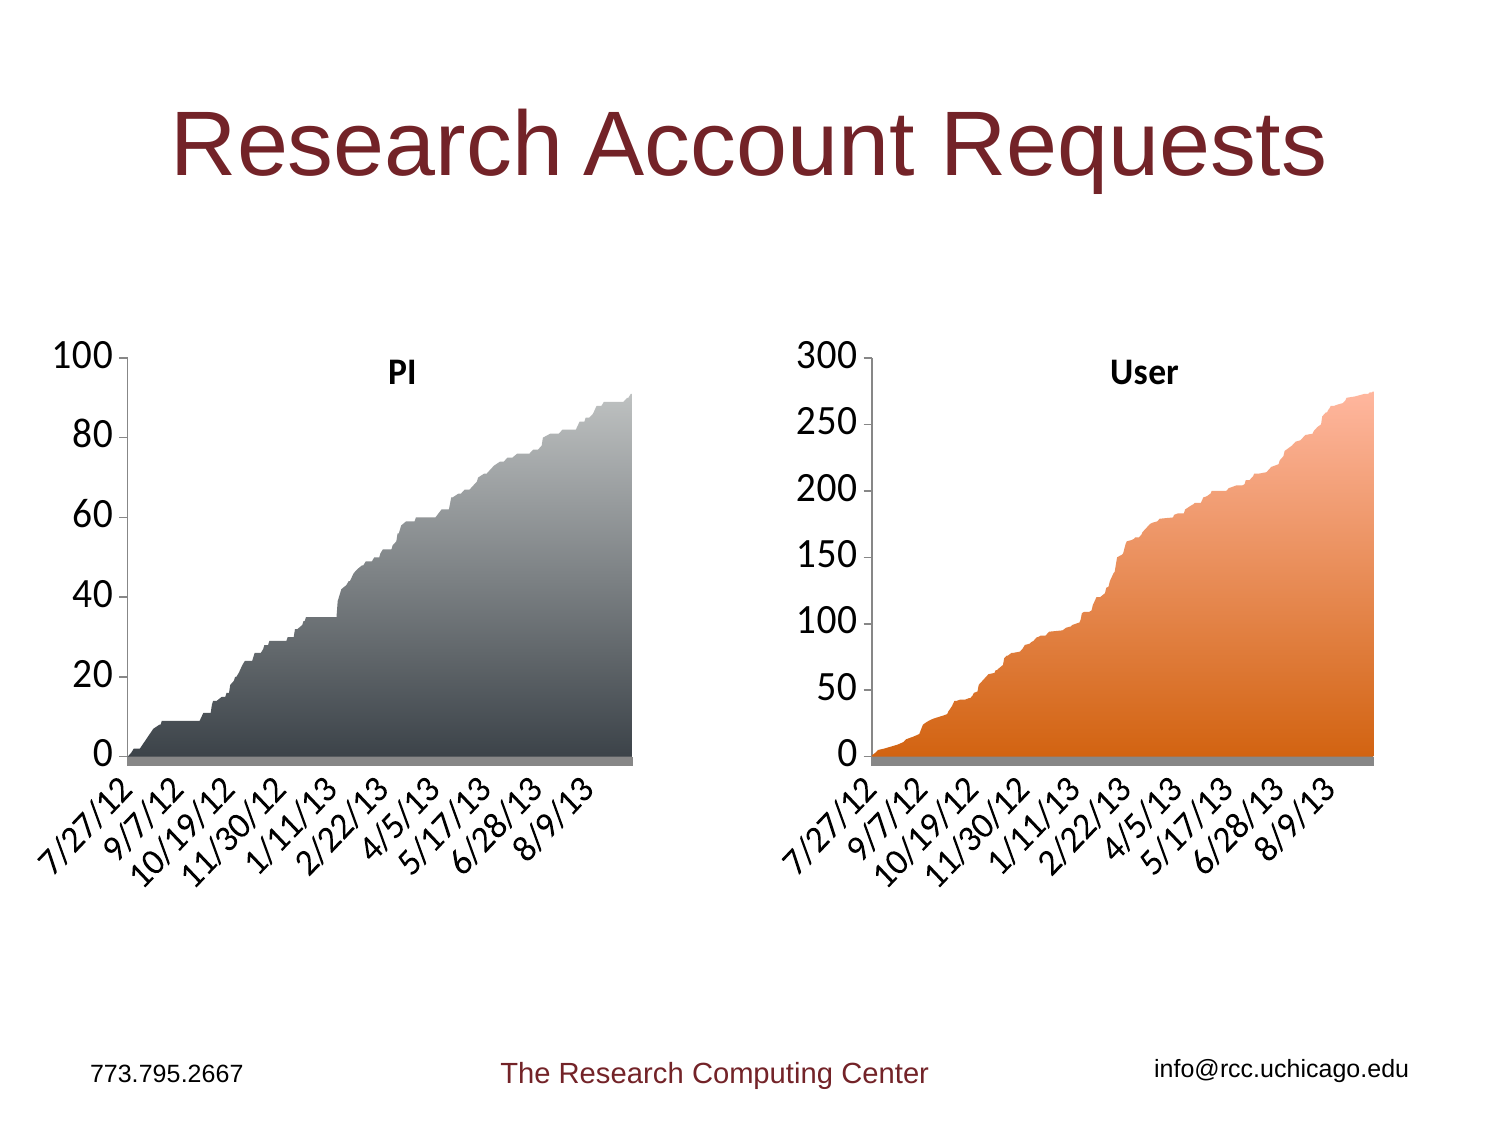

# Research Account Requests

### Chart:

| Category |  |
|---|---|
| 41117.0 | 0.0 |
| 41120.0 | 1.0 |
| 41122.0 | 2.0 |
| 41127.0 | 2.0 |
| 41138.0 | 7.0 |
| 41143.0 | 8.0 |
| 41144.0 | 8.0 |
| 41145.0 | 9.0 |
| 41148.0 | 9.0 |
| 41151.0 | 9.0 |
| 41156.0 | 9.0 |
| 41159.0 | 9.0 |
| 41162.0 | 9.0 |
| 41166.0 | 9.0 |
| 41169.0 | 9.0 |
| 41176.0 | 9.0 |
| 41179.0 | 11.0 |
| 41180.0 | 11.0 |
| 41183.0 | 11.0 |
| 41185.0 | 11.0 |
| 41186.0 | 13.0 |
| 41187.0 | 14.0 |
| 41190.0 | 14.0 |
| 41194.0 | 15.0 |
| 41197.0 | 15.0 |
| 41198.0 | 16.0 |
| 41200.0 | 16.0 |
| 41201.0 | 18.0 |
| 41204.0 | 19.0 |
| 41205.0 | 20.0 |
| 41206.0 | 20.0 |
| 41208.0 | 21.0 |
| 41211.0 | 23.0 |
| 41213.0 | 24.0 |
| 41218.0 | 24.0 |
| 41219.0 | 24.0 |
| 41220.0 | 25.0 |
| 41221.0 | 26.0 |
| 41225.0 | 26.0 |
| 41226.0 | 26.0 |
| 41228.0 | 27.0 |
| 41229.0 | 28.0 |
| 41232.0 | 28.0 |
| 41233.0 | 29.0 |
| 41239.0 | 29.0 |
| 41241.0 | 29.0 |
| 41243.0 | 29.0 |
| 41247.0 | 29.0 |
| 41248.0 | 30.0 |
| 41250.0 | 30.0 |
| 41253.0 | 30.0 |
| 41254.0 | 32.0 |
| 41256.0 | 32.0 |
| 41260.0 | 33.0 |
| 41261.0 | 34.0 |
| 41262.0 | 34.0 |
| 41263.0 | 35.0 |
| 41274.0 | 35.0 |
| 41277.0 | 35.0 |
| 41281.0 | 35.0 |
| 41282.0 | 35.0 |
| 41288.0 | 35.0 |
| 41289.0 | 39.0 |
| 41290.0 | 40.0 |
| 41292.0 | 42.0 |
| 41296.0 | 43.0 |
| 41298.0 | 44.0 |
| 41299.0 | 44.0 |
| 41302.0 | 46.0 |
| 41305.0 | 47.0 |
| 41309.0 | 48.0 |
| 41310.0 | 48.0 |
| 41312.0 | 49.0 |
| 41313.0 | 49.0 |
| 41316.0 | 49.0 |
| 41317.0 | 49.0 |
| 41319.0 | 50.0 |
| 41323.0 | 50.0 |
| 41324.0 | 51.0 |
| 41326.0 | 52.0 |
| 41327.0 | 52.0 |
| 41331.0 | 52.0 |
| 41333.0 | 52.0 |
| 41334.0 | 53.0 |
| 41337.0 | 54.0 |
| 41338.0 | 56.0 |
| 41339.0 | 56.0 |
| 41340.0 | 57.0 |
| 41341.0 | 58.0 |
| 41345.0 | 59.0 |
| 41346.0 | 59.0 |
| 41348.0 | 59.0 |
| 41352.0 | 59.0 |
| 41353.0 | 60.0 |
| 41354.0 | 60.0 |
| 41365.0 | 60.0 |
| 41366.0 | 60.0 |
| 41369.0 | 60.0 |
| 41374.0 | 62.0 |
| 41375.0 | 62.0 |
| 41380.0 | 62.0 |
| 41382.0 | 65.0 |
| 41383.0 | 65.0 |
| 41388.0 | 66.0 |
| 41389.0 | 66.0 |
| 41390.0 | 66.0 |
| 41393.0 | 67.0 |
| 41396.0 | 67.0 |
| 41397.0 | 67.0 |
| 41403.0 | 69.0 |
| 41404.0 | 70.0 |
| 41409.0 | 71.0 |
| 41411.0 | 71.0 |
| 41414.0 | 72.0 |
| 41417.0 | 73.0 |
| 41422.0 | 74.0 |
| 41424.0 | 74.0 |
| 41425.0 | 74.0 |
| 41428.0 | 75.0 |
| 41431.0 | 75.0 |
| 41432.0 | 75.0 |
| 41436.0 | 76.0 |
| 41442.0 | 76.0 |
| 41443.0 | 76.0 |
| 41446.0 | 76.0 |
| 41449.0 | 77.0 |
| 41452.0 | 77.0 |
| 41453.0 | 77.0 |
| 41456.0 | 78.0 |
| 41457.0 | 80.0 |
| 41463.0 | 81.0 |
| 41464.0 | 81.0 |
| 41466.0 | 81.0 |
| 41470.0 | 81.0 |
| 41473.0 | 82.0 |
| 41474.0 | 82.0 |
| 41480.0 | 82.0 |
| 41481.0 | 82.0 |
| 41484.0 | 82.0 |
| 41487.0 | 84.0 |
| 41488.0 | 84.0 |
| 41491.0 | 84.0 |
| 41492.0 | 85.0 |
| 41493.0 | 85.0 |
| 41494.0 | 85.0 |
| 41495.0 | 85.0 |
| 41498.0 | 86.0 |
| 41501.0 | 88.0 |
| 41505.0 | 88.0 |
| 41507.0 | 89.0 |
| 41508.0 | 89.0 |
| 41515.0 | 89.0 |
| 41523.0 | 89.0 |
| 41526.0 | 90.0 |
| 41527.0 | 90.0 |
| 41529.0 | 91.0 |
| 41530.0 | 91.0 |

### Chart:

| Category |  |
|---|---|
| 41117.0 | 1.0 |
| 41120.0 | 3.0 |
| 41122.0 | 5.0 |
| 41127.0 | 6.0 |
| 41138.0 | 9.0 |
| 41143.0 | 11.0 |
| 41144.0 | 12.0 |
| 41145.0 | 13.0 |
| 41148.0 | 14.0 |
| 41151.0 | 15.0 |
| 41156.0 | 17.0 |
| 41159.0 | 24.0 |
| 41162.0 | 26.0 |
| 41166.0 | 28.0 |
| 41169.0 | 29.0 |
| 41176.0 | 31.0 |
| 41179.0 | 32.0 |
| 41180.0 | 34.0 |
| 41183.0 | 38.0 |
| 41185.0 | 42.0 |
| 41186.0 | 42.0 |
| 41187.0 | 42.0 |
| 41190.0 | 43.0 |
| 41194.0 | 43.0 |
| 41197.0 | 44.0 |
| 41198.0 | 44.0 |
| 41200.0 | 46.0 |
| 41201.0 | 48.0 |
| 41204.0 | 49.0 |
| 41205.0 | 54.0 |
| 41206.0 | 55.0 |
| 41208.0 | 57.0 |
| 41211.0 | 60.0 |
| 41213.0 | 62.0 |
| 41218.0 | 63.0 |
| 41219.0 | 65.0 |
| 41220.0 | 65.0 |
| 41221.0 | 66.0 |
| 41225.0 | 69.0 |
| 41226.0 | 74.0 |
| 41228.0 | 76.0 |
| 41229.0 | 76.0 |
| 41232.0 | 78.0 |
| 41233.0 | 78.0 |
| 41239.0 | 79.0 |
| 41241.0 | 81.0 |
| 41243.0 | 84.0 |
| 41247.0 | 85.0 |
| 41248.0 | 86.0 |
| 41250.0 | 87.0 |
| 41253.0 | 90.0 |
| 41254.0 | 90.0 |
| 41256.0 | 91.0 |
| 41260.0 | 91.0 |
| 41261.0 | 92.0 |
| 41262.0 | 93.0 |
| 41263.0 | 94.0 |
| 41274.0 | 95.0 |
| 41277.0 | 97.0 |
| 41281.0 | 98.0 |
| 41282.0 | 99.0 |
| 41288.0 | 101.0 |
| 41289.0 | 103.0 |
| 41290.0 | 108.0 |
| 41292.0 | 109.0 |
| 41296.0 | 109.0 |
| 41298.0 | 110.0 |
| 41299.0 | 114.0 |
| 41302.0 | 120.0 |
| 41305.0 | 120.0 |
| 41309.0 | 123.0 |
| 41310.0 | 127.0 |
| 41312.0 | 128.0 |
| 41313.0 | 132.0 |
| 41316.0 | 138.0 |
| 41317.0 | 139.0 |
| 41319.0 | 150.0 |
| 41323.0 | 152.0 |
| 41324.0 | 153.0 |
| 41326.0 | 160.0 |
| 41327.0 | 162.0 |
| 41331.0 | 163.0 |
| 41333.0 | 164.0 |
| 41334.0 | 165.0 |
| 41337.0 | 165.0 |
| 41338.0 | 166.0 |
| 41339.0 | 167.0 |
| 41340.0 | 169.0 |
| 41341.0 | 170.0 |
| 41345.0 | 174.0 |
| 41346.0 | 175.0 |
| 41348.0 | 176.0 |
| 41352.0 | 177.0 |
| 41353.0 | 178.0 |
| 41354.0 | 179.0 |
| 41365.0 | 180.0 |
| 41366.0 | 182.0 |
| 41369.0 | 183.0 |
| 41374.0 | 183.0 |
| 41375.0 | 186.0 |
| 41380.0 | 189.0 |
| 41382.0 | 190.0 |
| 41383.0 | 191.0 |
| 41388.0 | 191.0 |
| 41389.0 | 193.0 |
| 41390.0 | 195.0 |
| 41393.0 | 196.0 |
| 41396.0 | 198.0 |
| 41397.0 | 200.0 |
| 41403.0 | 200.0 |
| 41404.0 | 200.0 |
| 41409.0 | 200.0 |
| 41411.0 | 202.0 |
| 41414.0 | 203.0 |
| 41417.0 | 204.0 |
| 41422.0 | 204.0 |
| 41424.0 | 205.0 |
| 41425.0 | 208.0 |
| 41428.0 | 208.0 |
| 41431.0 | 211.0 |
| 41432.0 | 213.0 |
| 41436.0 | 213.0 |
| 41442.0 | 214.0 |
| 41443.0 | 215.0 |
| 41446.0 | 218.0 |
| 41449.0 | 219.0 |
| 41452.0 | 220.0 |
| 41453.0 | 223.0 |
| 41456.0 | 226.0 |
| 41457.0 | 230.0 |
| 41463.0 | 234.0 |
| 41464.0 | 235.0 |
| 41466.0 | 237.0 |
| 41470.0 | 238.0 |
| 41473.0 | 241.0 |
| 41474.0 | 242.0 |
| 41480.0 | 243.0 |
| 41481.0 | 245.0 |
| 41484.0 | 248.0 |
| 41487.0 | 250.0 |
| 41488.0 | 256.0 |
| 41491.0 | 259.0 |
| 41492.0 | 259.0 |
| 41493.0 | 261.0 |
| 41494.0 | 262.0 |
| 41495.0 | 264.0 |
| 41498.0 | 264.0 |
| 41501.0 | 265.0 |
| 41505.0 | 266.0 |
| 41507.0 | 268.0 |
| 41508.0 | 270.0 |
| 41515.0 | 271.0 |
| 41523.0 | 273.0 |
| 41526.0 | 273.0 |
| 41527.0 | 274.0 |
| 41529.0 | 274.0 |
| 41530.0 | 275.0 |